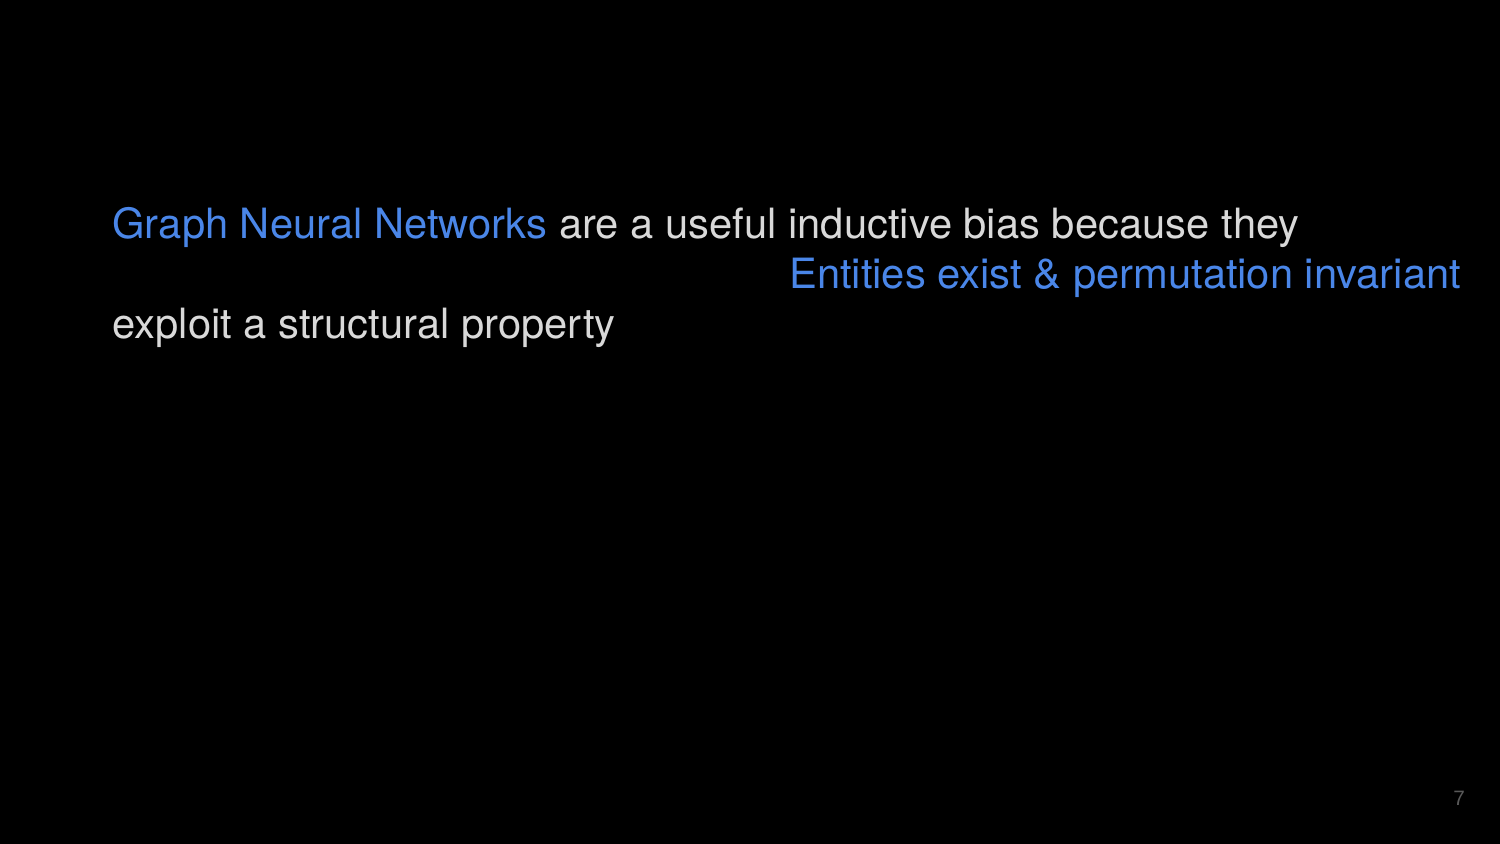

Graph Neural Networks are a useful inductive bias because they
exploit a structural property

Entities exist & permutation invariant
7